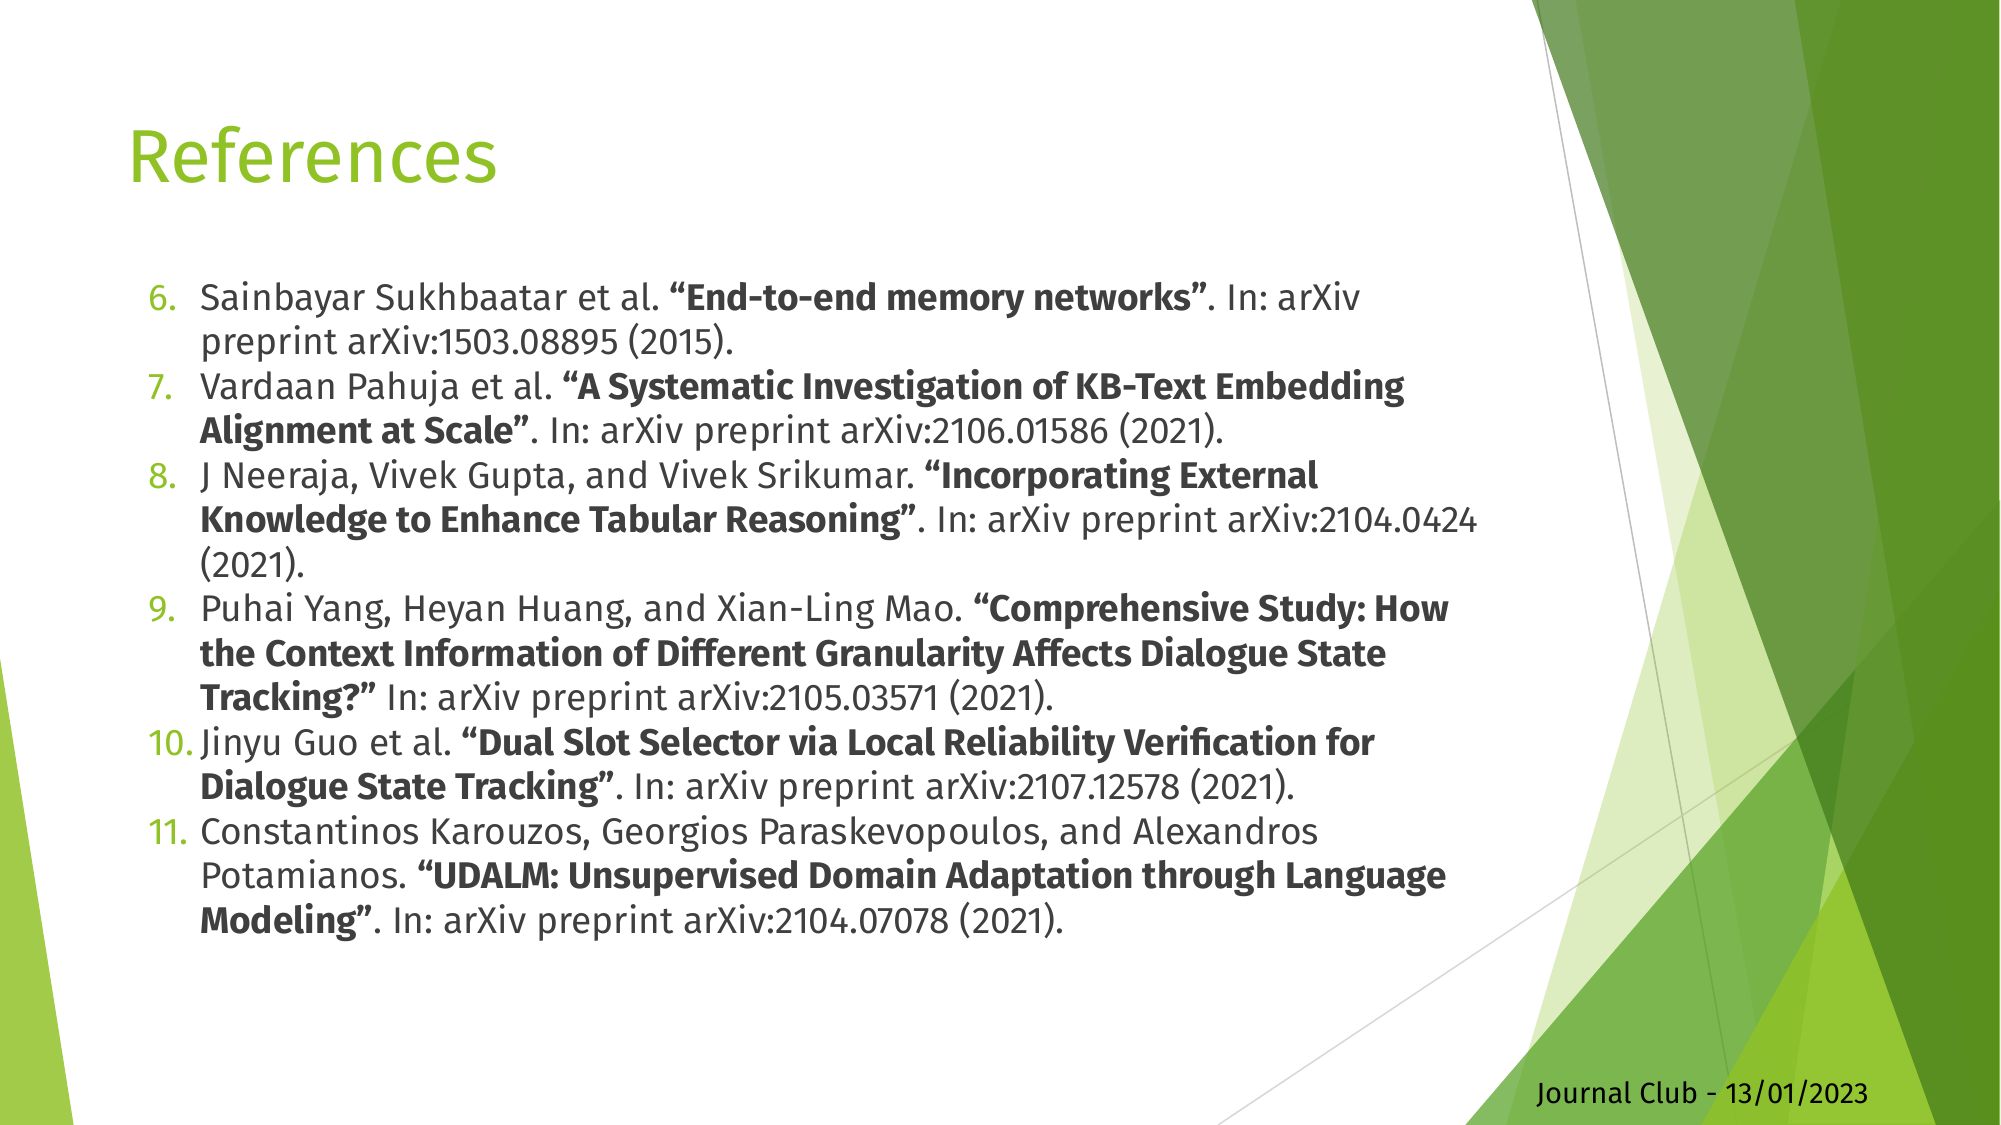

# References
Sainbayar Sukhbaatar et al. “End-to-end memory networks”. In: arXiv preprint arXiv:1503.08895 (2015).
Vardaan Pahuja et al. “A Systematic Investigation of KB-Text Embedding Alignment at Scale”. In: arXiv preprint arXiv:2106.01586 (2021).
J Neeraja, Vivek Gupta, and Vivek Srikumar. “Incorporating External Knowledge to Enhance Tabular Reasoning”. In: arXiv preprint arXiv:2104.0424 (2021).
Puhai Yang, Heyan Huang, and Xian-Ling Mao. “Comprehensive Study: How the Context Information of Different Granularity Affects Dialogue State Tracking?” In: arXiv preprint arXiv:2105.03571 (2021).
Jinyu Guo et al. “Dual Slot Selector via Local Reliability Verification for Dialogue State Tracking”. In: arXiv preprint arXiv:2107.12578 (2021).
Constantinos Karouzos, Georgios Paraskevopoulos, and Alexandros Potamianos. “UDALM: Unsupervised Domain Adaptation through Language Modeling”. In: arXiv preprint arXiv:2104.07078 (2021).